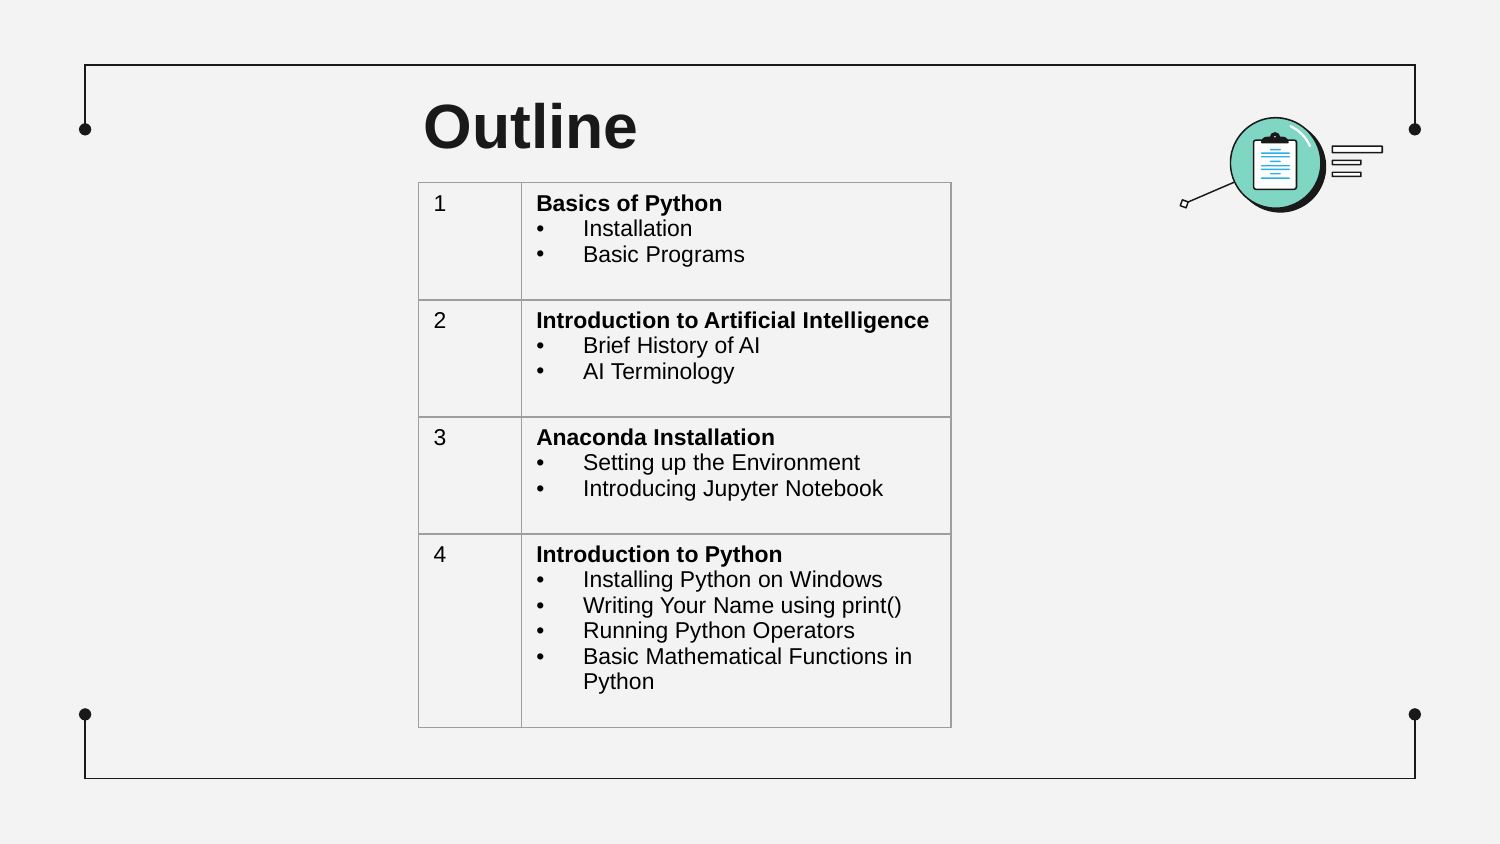

# Outline

| 1 | Basics of Python Installation Basic Programs |
| --- | --- |
| 2 | Introduction to Artificial Intelligence Brief History of AI AI Terminology |
| 3 | Anaconda Installation Setting up the Environment Introducing Jupyter Notebook |
| 4 | Introduction to Python Installing Python on Windows Writing Your Name using print() Running Python Operators Basic Mathematical Functions in Python |